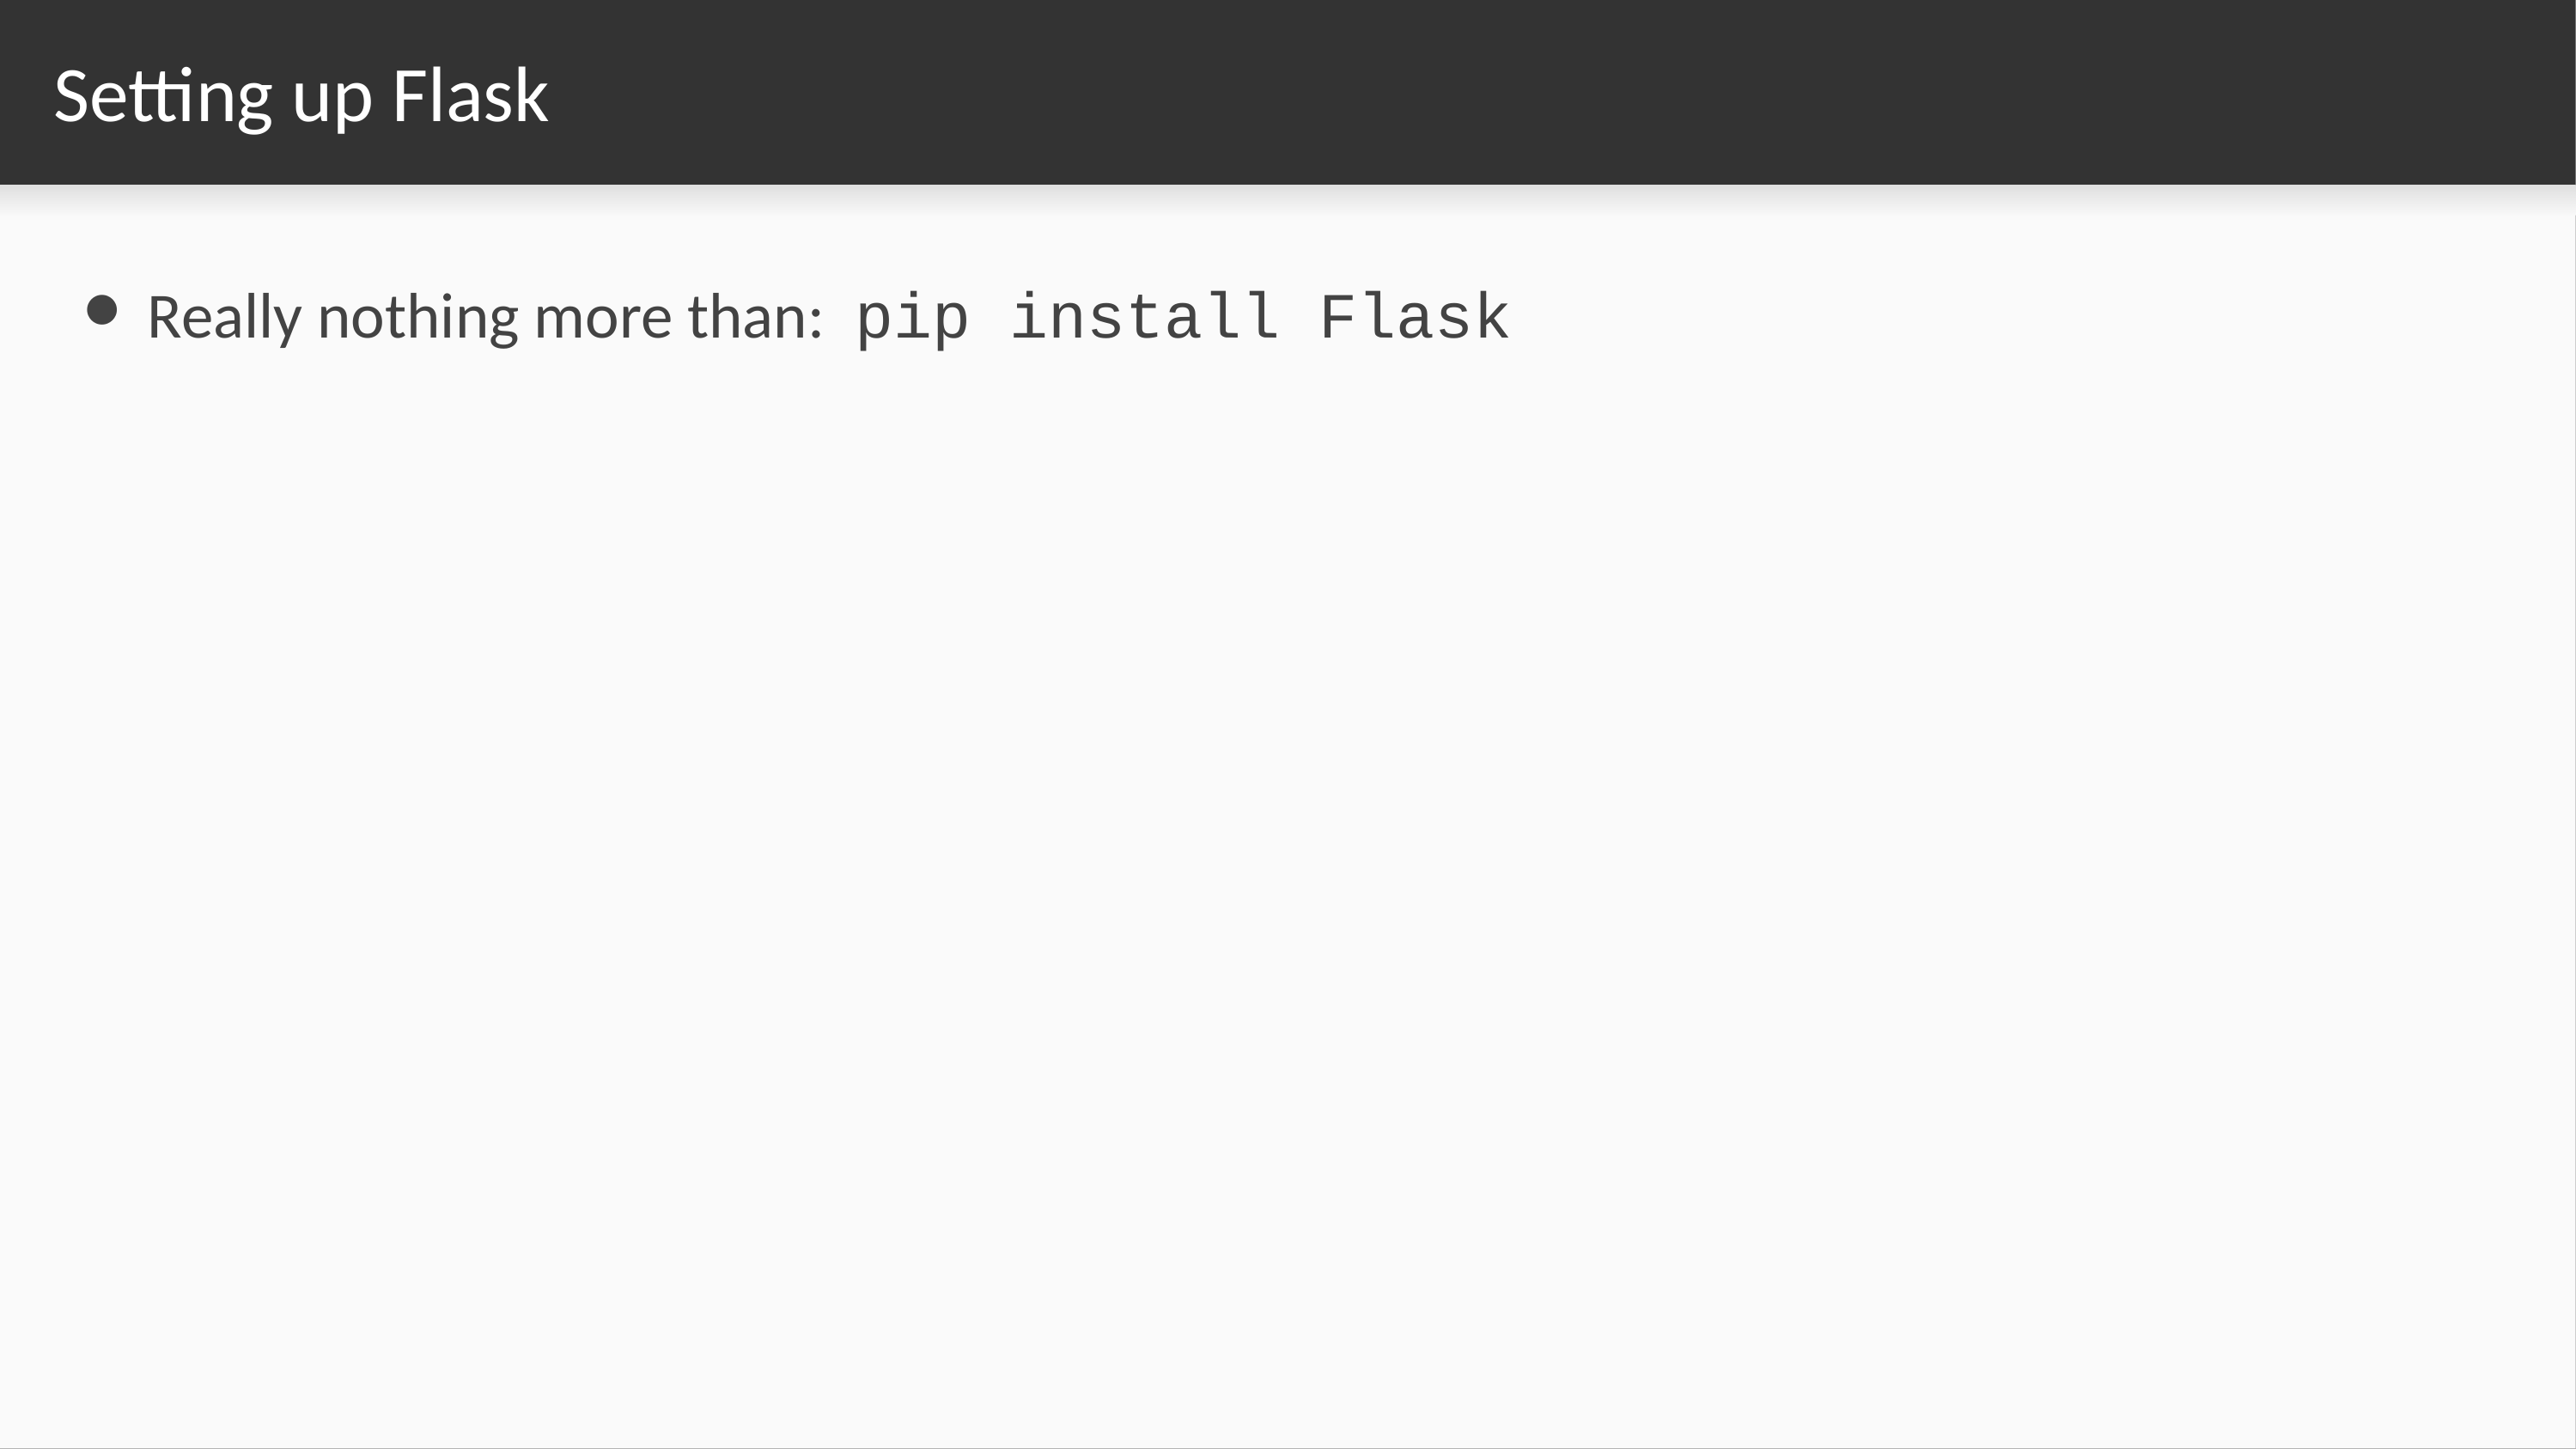

# Setting up Flask
Really nothing more than:  pip install Flask